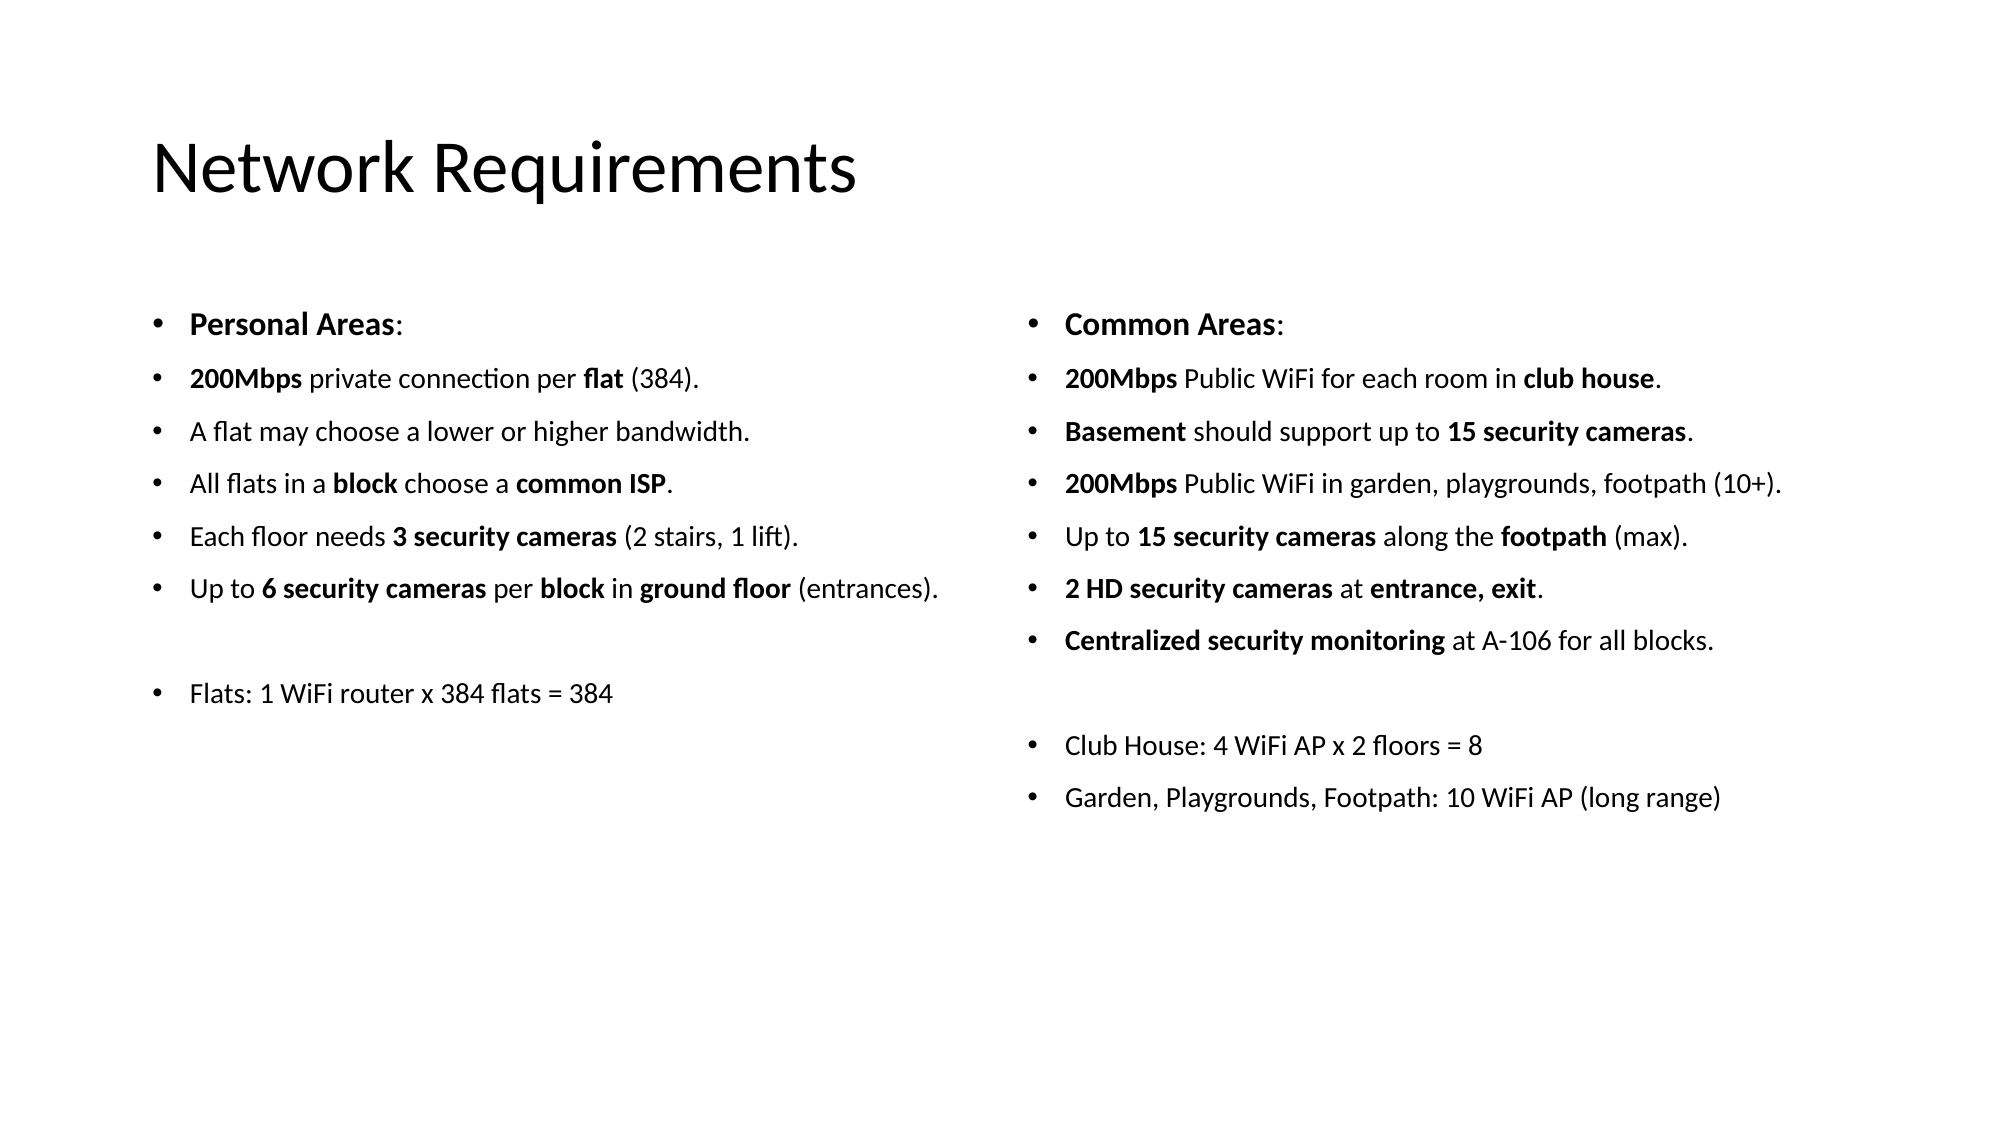

# Network Requirements
Personal Areas:
200Mbps private connection per flat (384).
A flat may choose a lower or higher bandwidth.
All flats in a block choose a common ISP.
Each floor needs 3 security cameras (2 stairs, 1 lift).
Up to 6 security cameras per block in ground floor (entrances).

Flats: 1 WiFi router x 384 flats = 384

Common Areas:
200Mbps Public WiFi for each room in club house.
Basement should support up to 15 security cameras.
200Mbps Public WiFi in garden, playgrounds, footpath (10+).
Up to 15 security cameras along the footpath (max).
2 HD security cameras at entrance, exit.
Centralized security monitoring at A-106 for all blocks.

Club House: 4 WiFi AP x 2 floors = 8
Garden, Playgrounds, Footpath: 10 WiFi AP (long range)